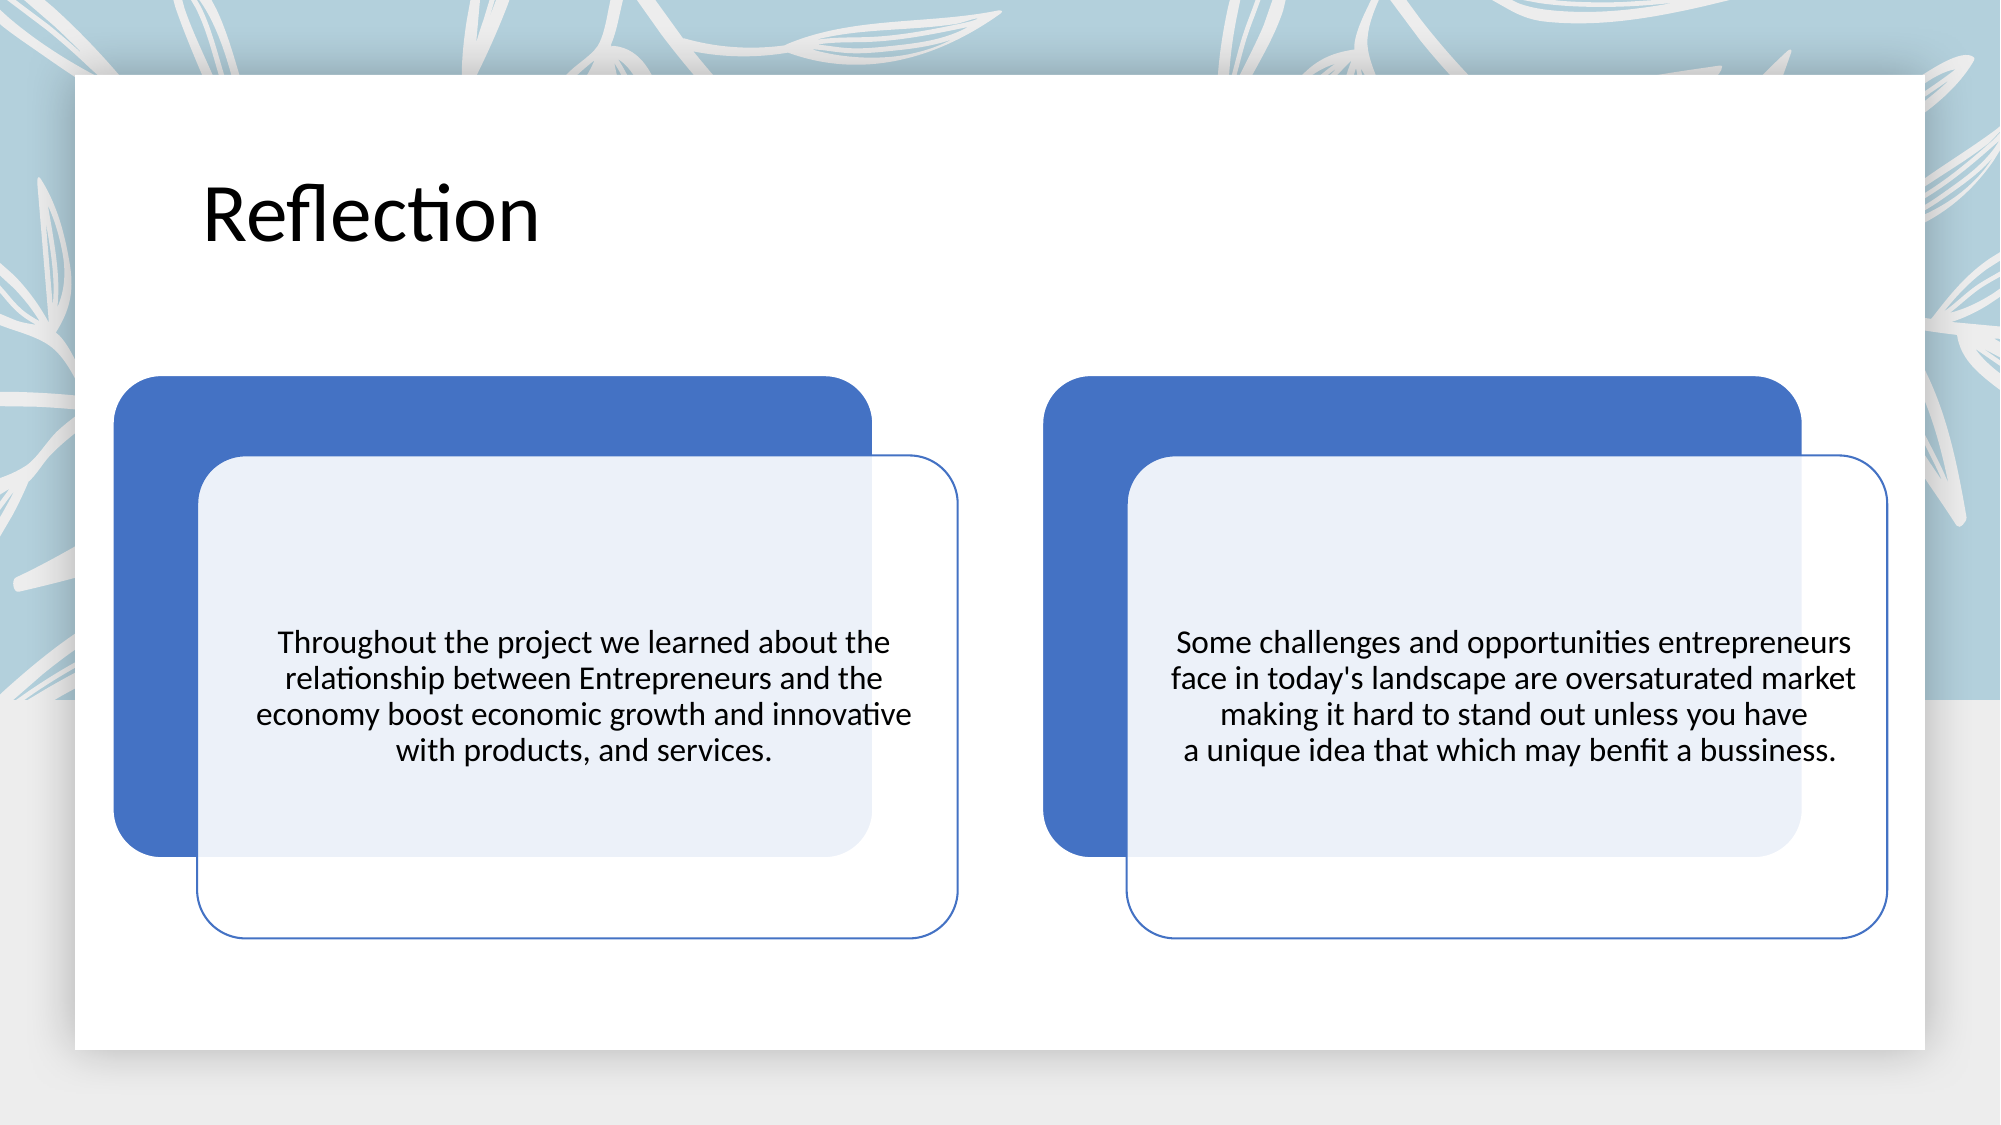

# Reflection
Throughout the project we learned about the relationship between Entrepreneurs and the economy boost economic growth and innovative with products, and services.
Some challenges and opportunities entrepreneurs face in today's landscape are oversaturated market making it hard to stand out unless you have a unique idea that which may benfit a bussiness.